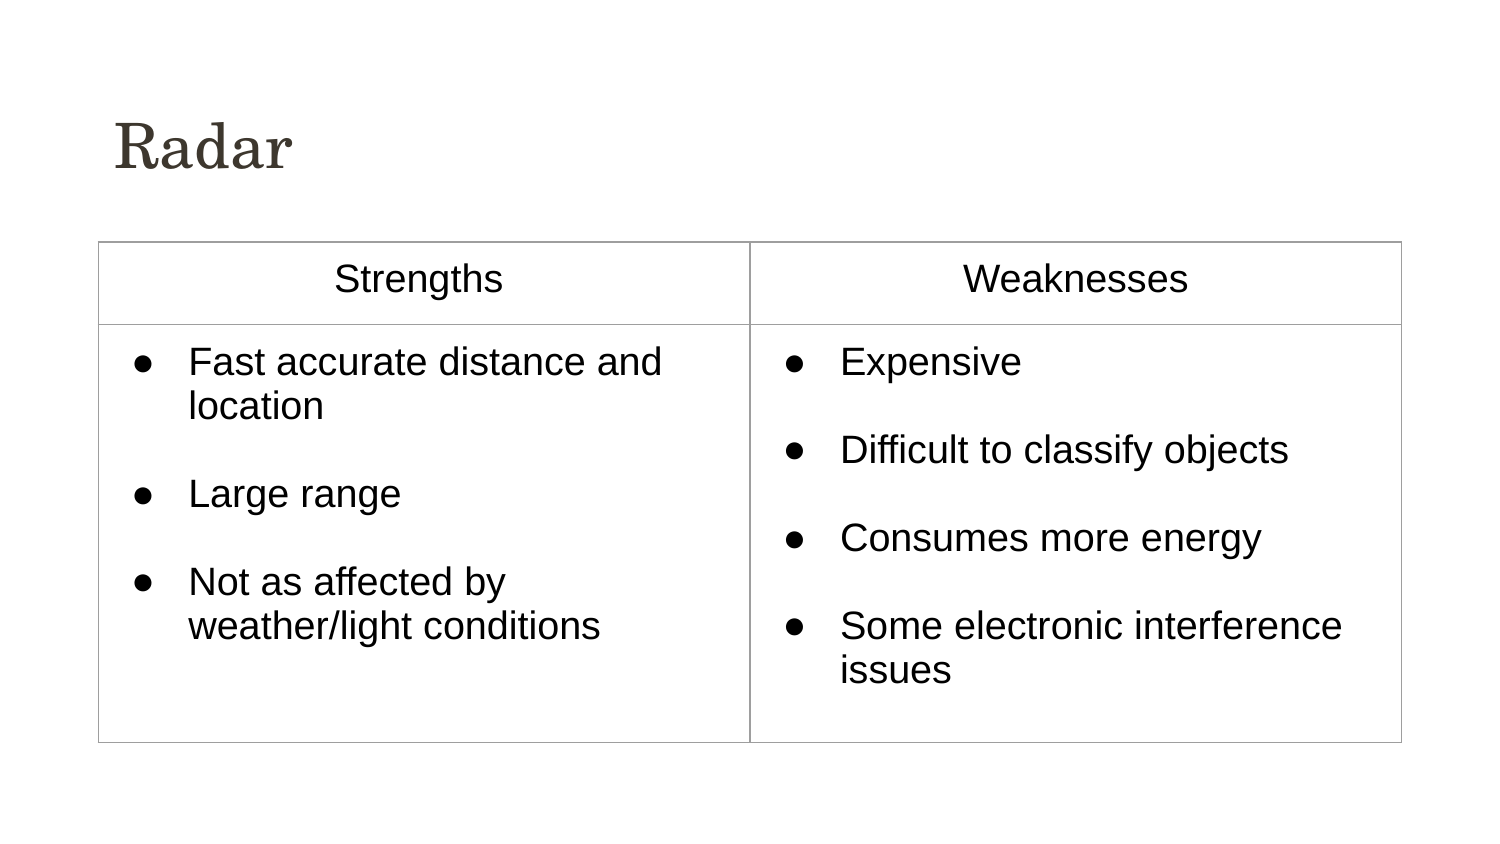

# Radar

| Strengths | Weaknesses |
| --- | --- |
| Fast accurate distance and location Large range Not as affected by weather/light conditions | Expensive Difficult to classify objects Consumes more energy Some electronic interference issues |